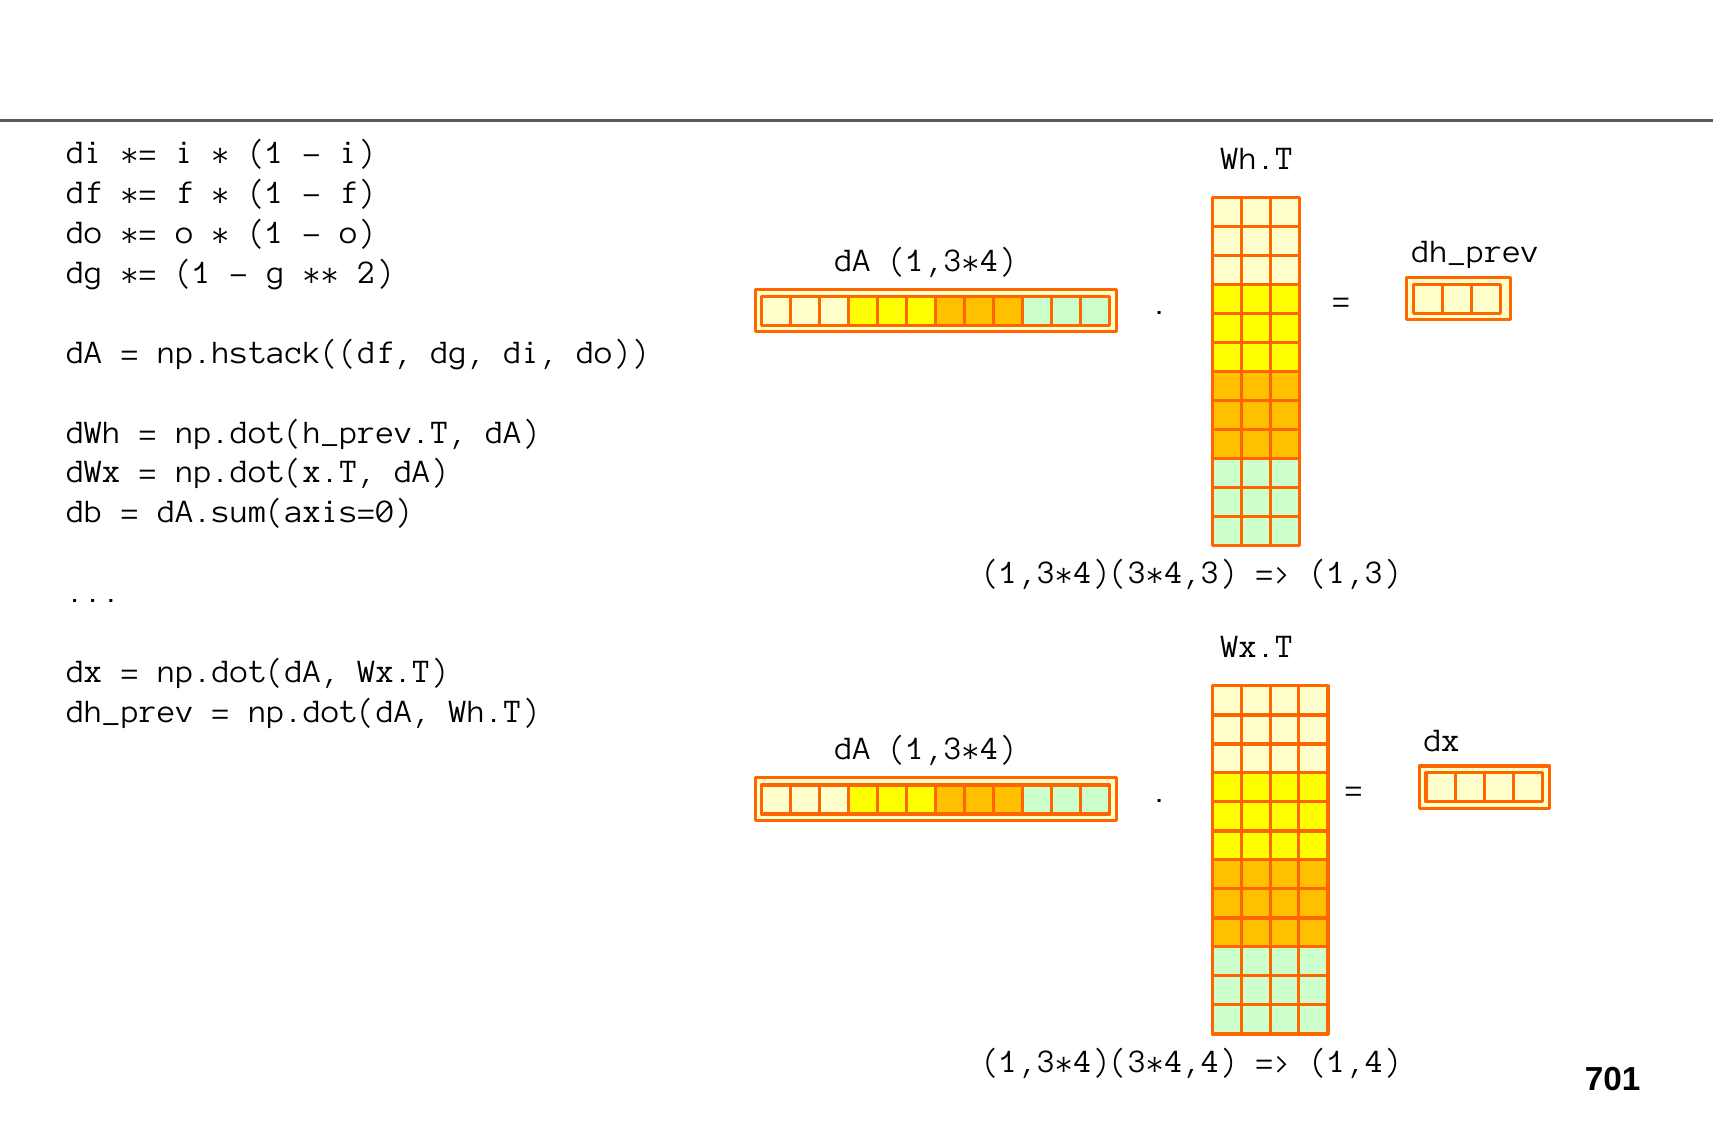

di *= i * (1 - i)
        df *= f * (1 - f)
        do *= o * (1 - o)
        dg *= (1 - g ** 2)

        dA = np.hstack((df, dg, di, do))

        dWh = np.dot(h_prev.T, dA)
        dWx = np.dot(x.T, dA)
        db = dA.sum(axis=0)

        ...

        dx = np.dot(dA, Wx.T)
        dh_prev = np.dot(dA, Wh.T)
Wh.T
dh_prev
dA (1,3*4)
=
.

(1,3*4)(3*4,3) => (1,3)
Wx.T
dx
dA (1,3*4)
=
.

(1,3*4)(3*4,4) => (1,4)